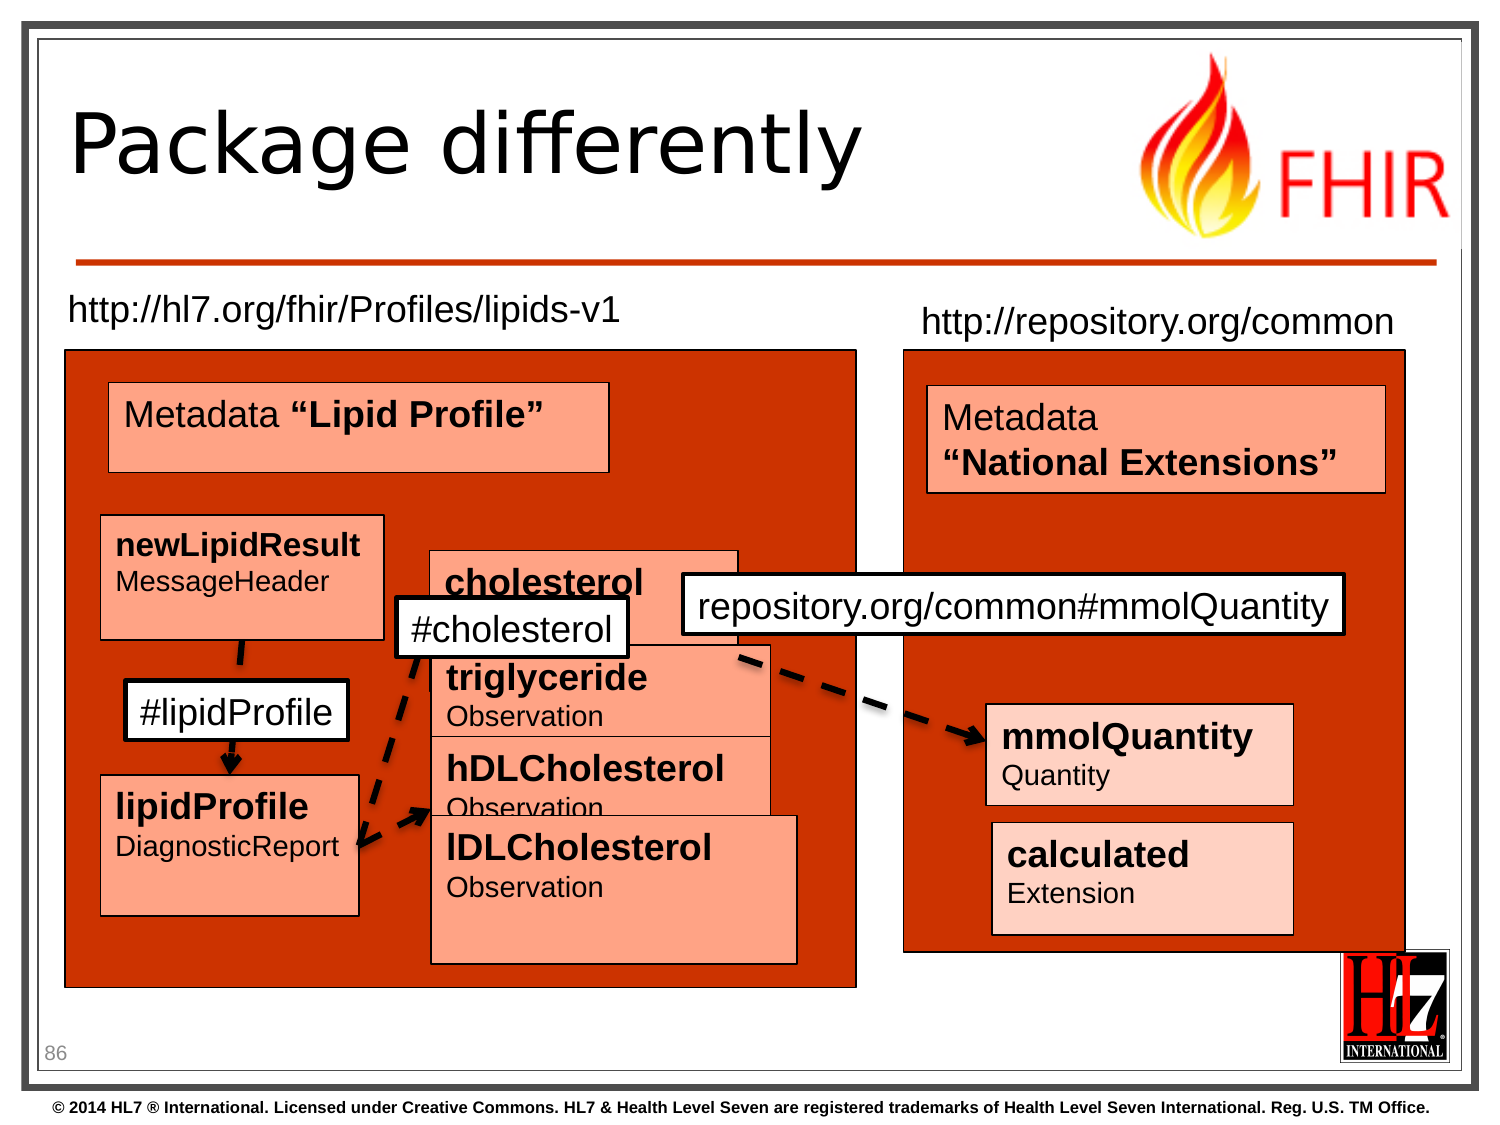

# Package differently
http://hl7.org/fhir/Profiles/lipids-v1
http://repository.org/common

Metadata “Lipid Profile”
Metadata
“National Extensions”
newLipidResult
MessageHeader
cholesterol
Observation
repository.org/common#mmolQuantity
#cholesterol
triglyceride
Observation
#lipidProfile
mmolQuantity
Quantity

hDLCholesterol
Observation
lipidProfile
DiagnosticReport

lDLCholesterol
Observation

calculated
Extension

86